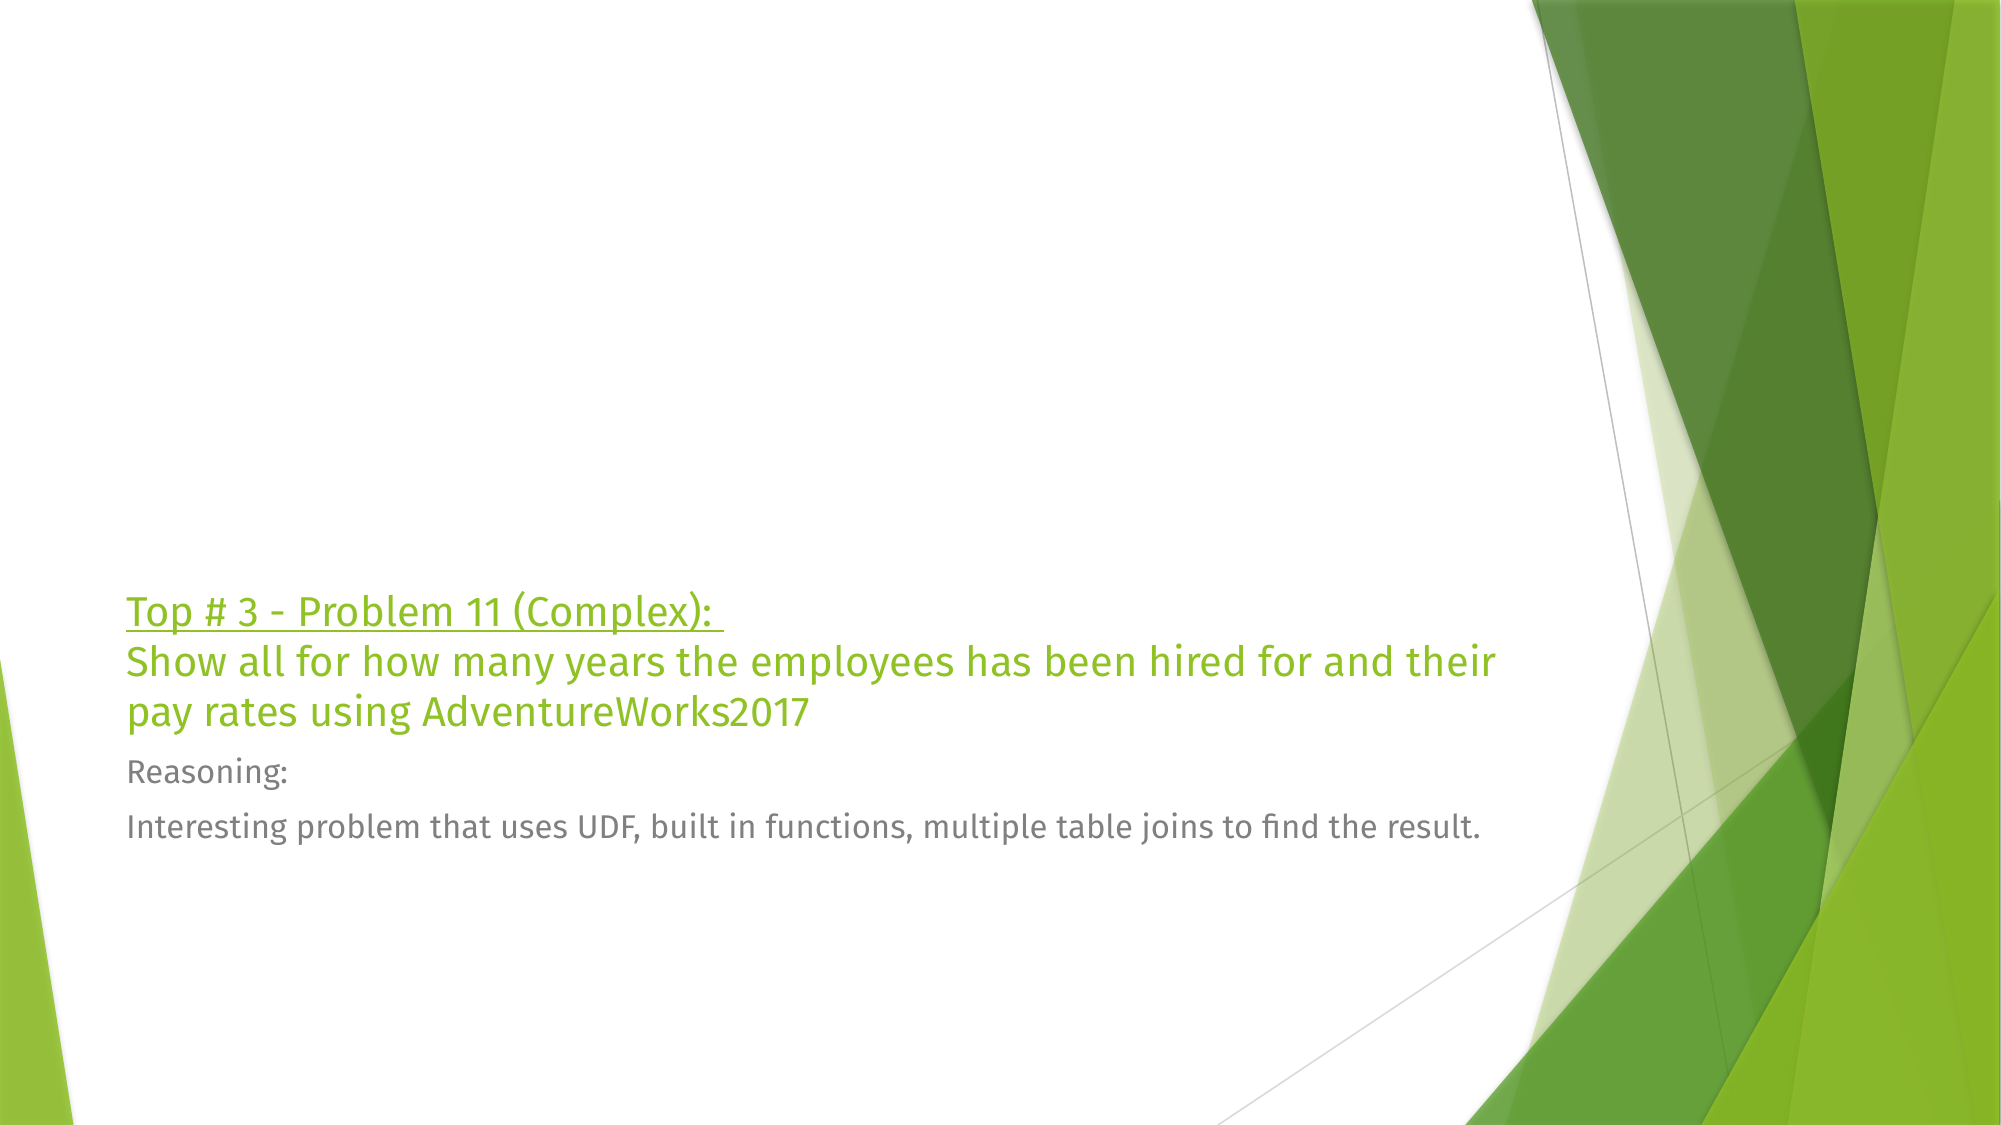

# Top # 3 - Problem 11 (Complex): Show all for how many years the employees has been hired for and their pay rates using AdventureWorks2017
Reasoning:
Interesting problem that uses UDF, built in functions, multiple table joins to find the result.